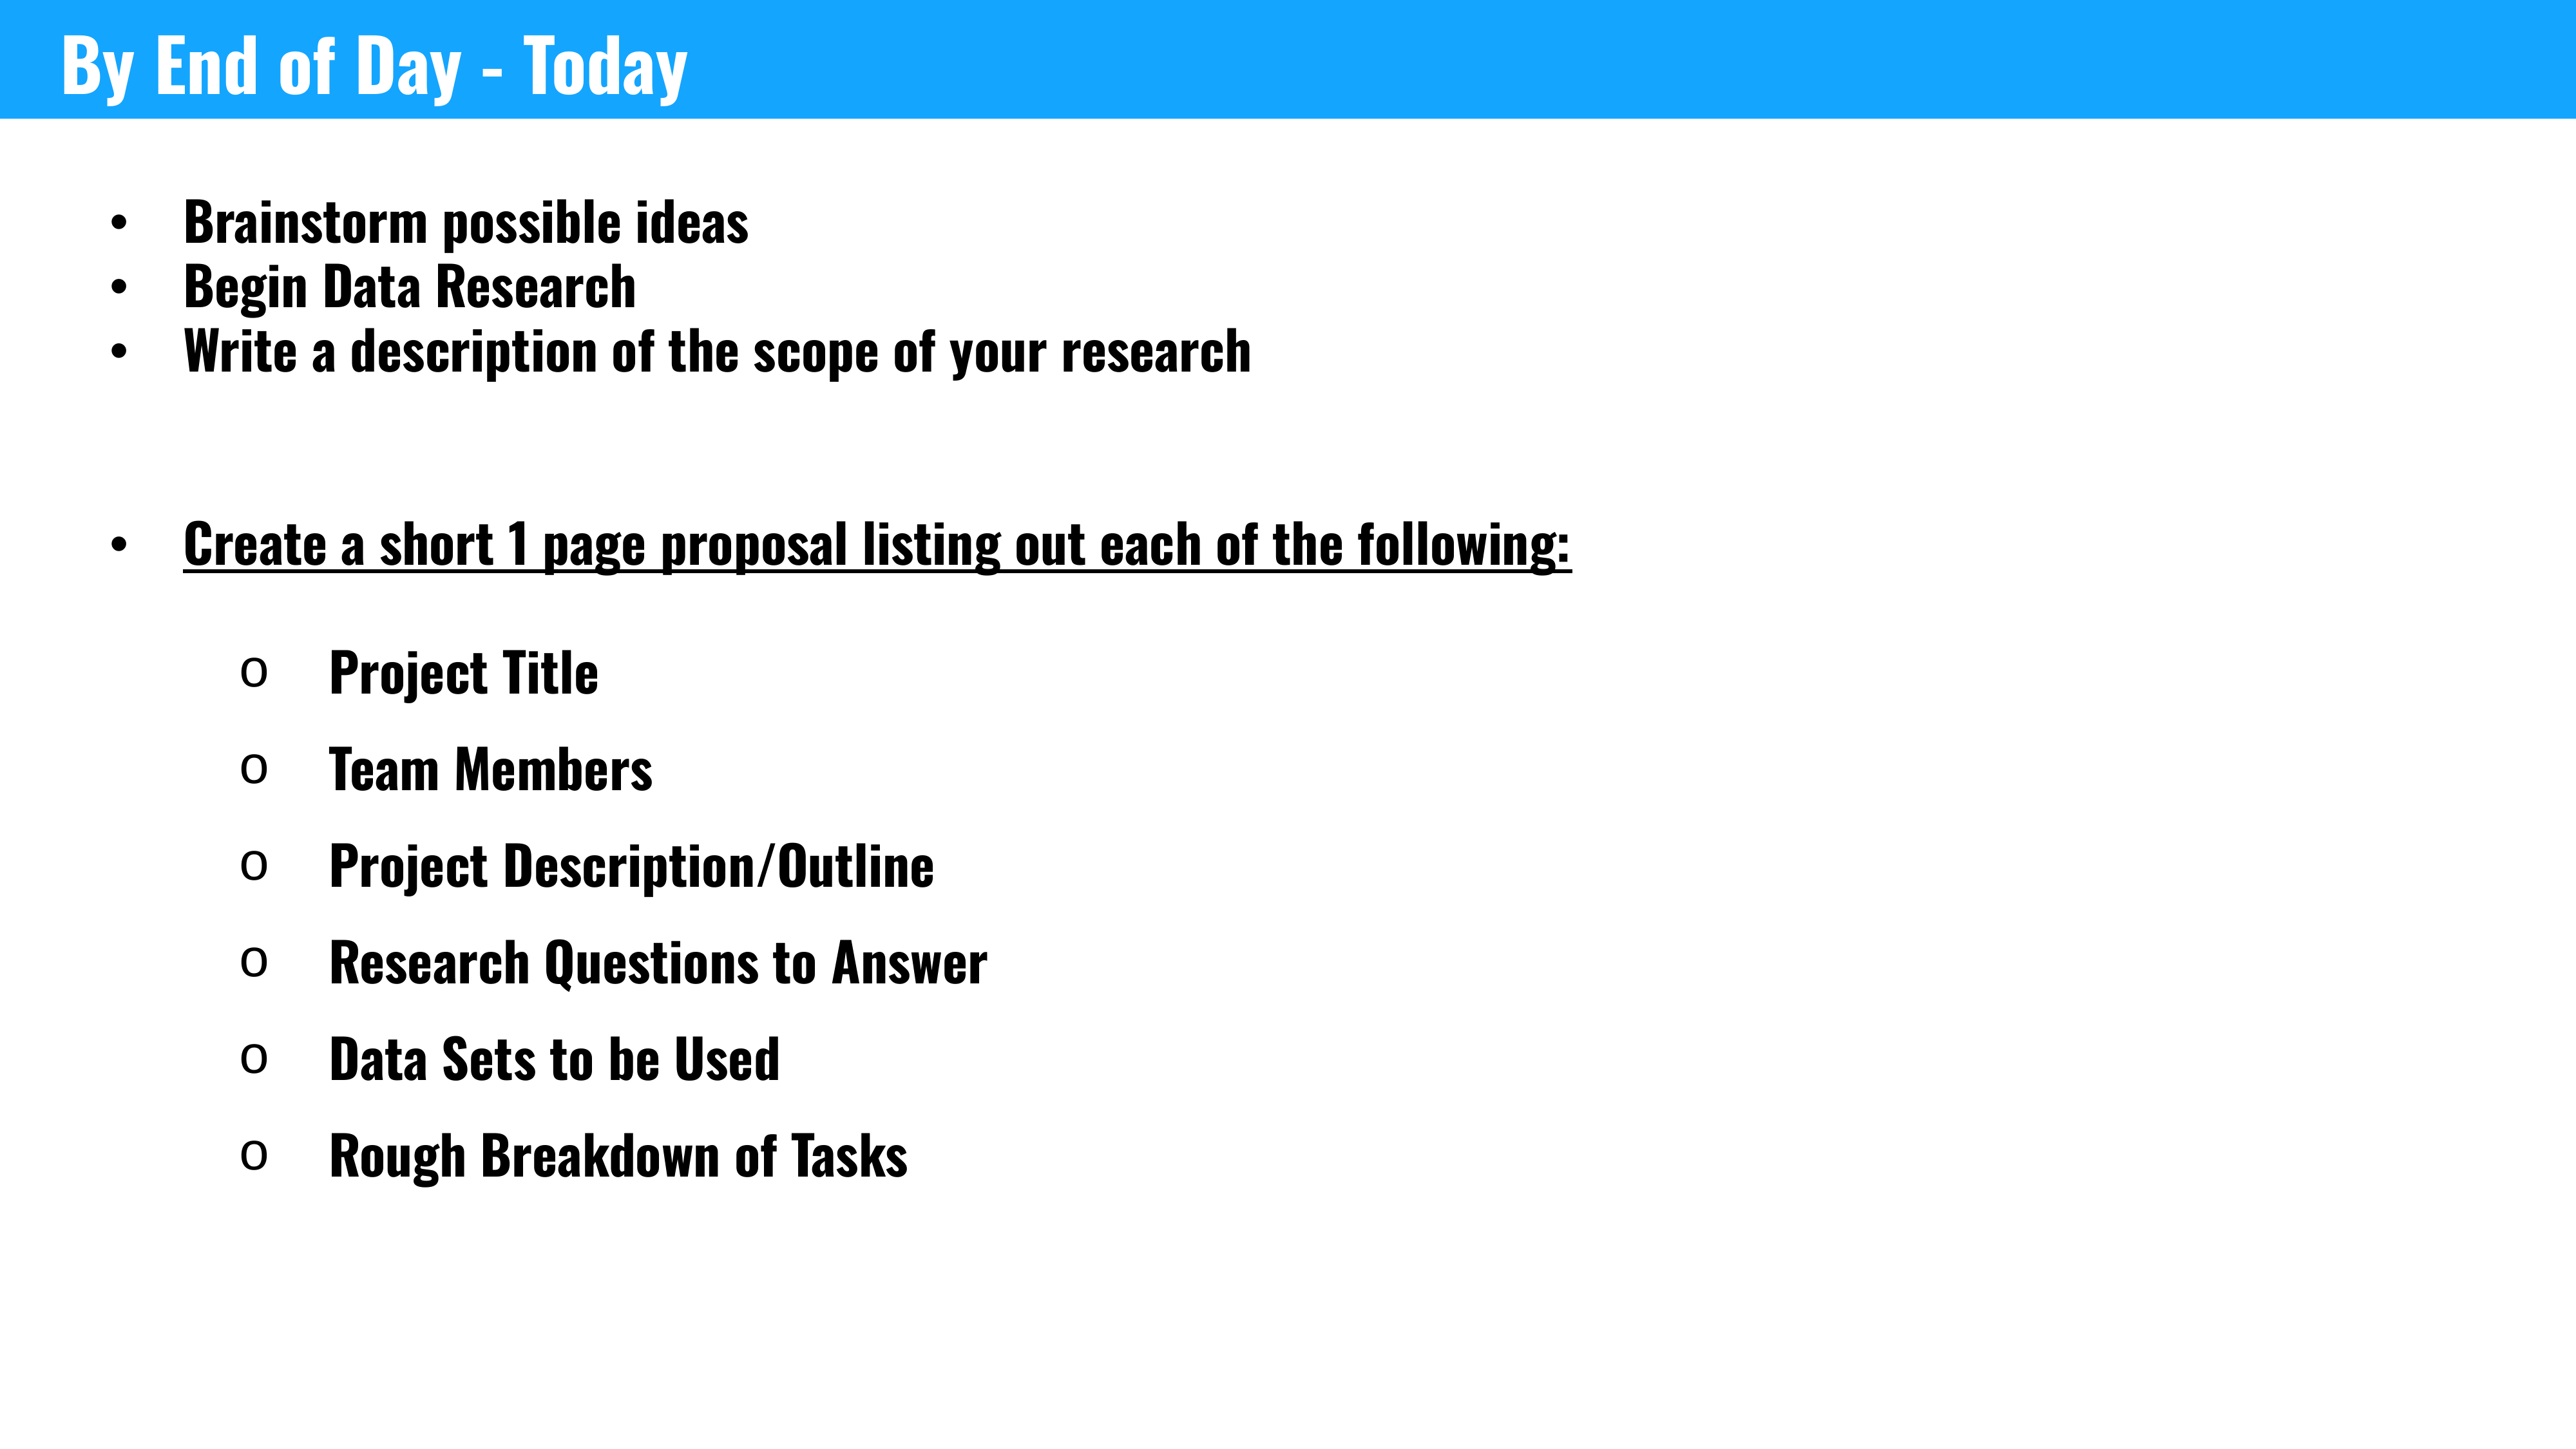

By End of Day - Today
Brainstorm possible ideas
Begin Data Research
Write a description of the scope of your research

Create a short 1 page proposal listing out each of the following:

Project Title

Team Members

Project Description/Outline

Research Questions to Answer

Data Sets to be Used

Rough Breakdown of Tasks